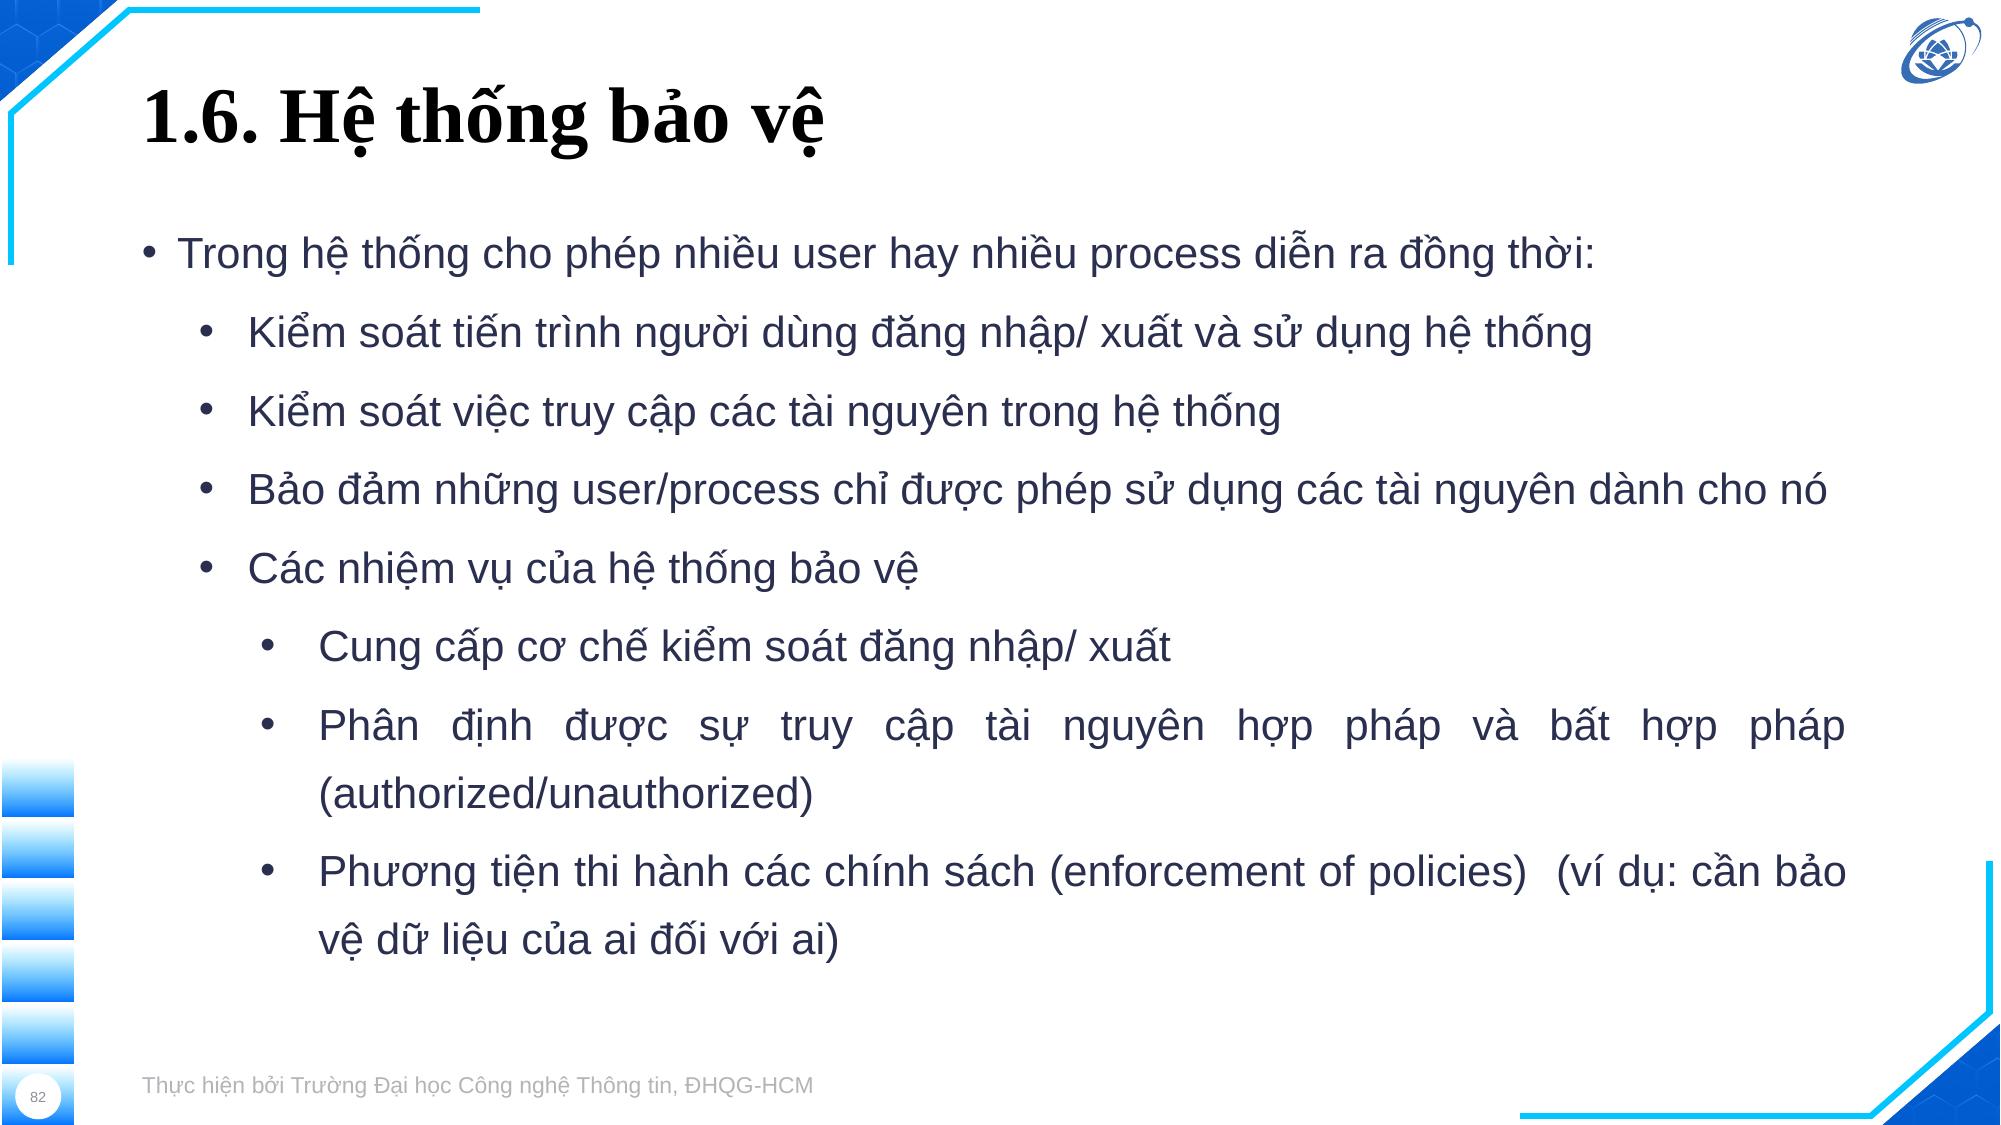

# 1.6. Hệ thống bảo vệ
Trong hệ thống cho phép nhiều user hay nhiều process diễn ra đồng thời:
Kiểm soát tiến trình người dùng đăng nhập/ xuất và sử dụng hệ thống
Kiểm soát việc truy cập các tài nguyên trong hệ thống
Bảo đảm những user/process chỉ được phép sử dụng các tài nguyên dành cho nó
Các nhiệm vụ của hệ thống bảo vệ
Cung cấp cơ chế kiểm soát đăng nhập/ xuất
Phân định được sự truy cập tài nguyên hợp pháp và bất hợp pháp (authorized/unauthorized)
Phương tiện thi hành các chính sách (enforcement of policies)  (ví dụ: cần bảo vệ dữ liệu của ai đối với ai)
Thực hiện bởi Trường Đại học Công nghệ Thông tin, ĐHQG-HCM
82